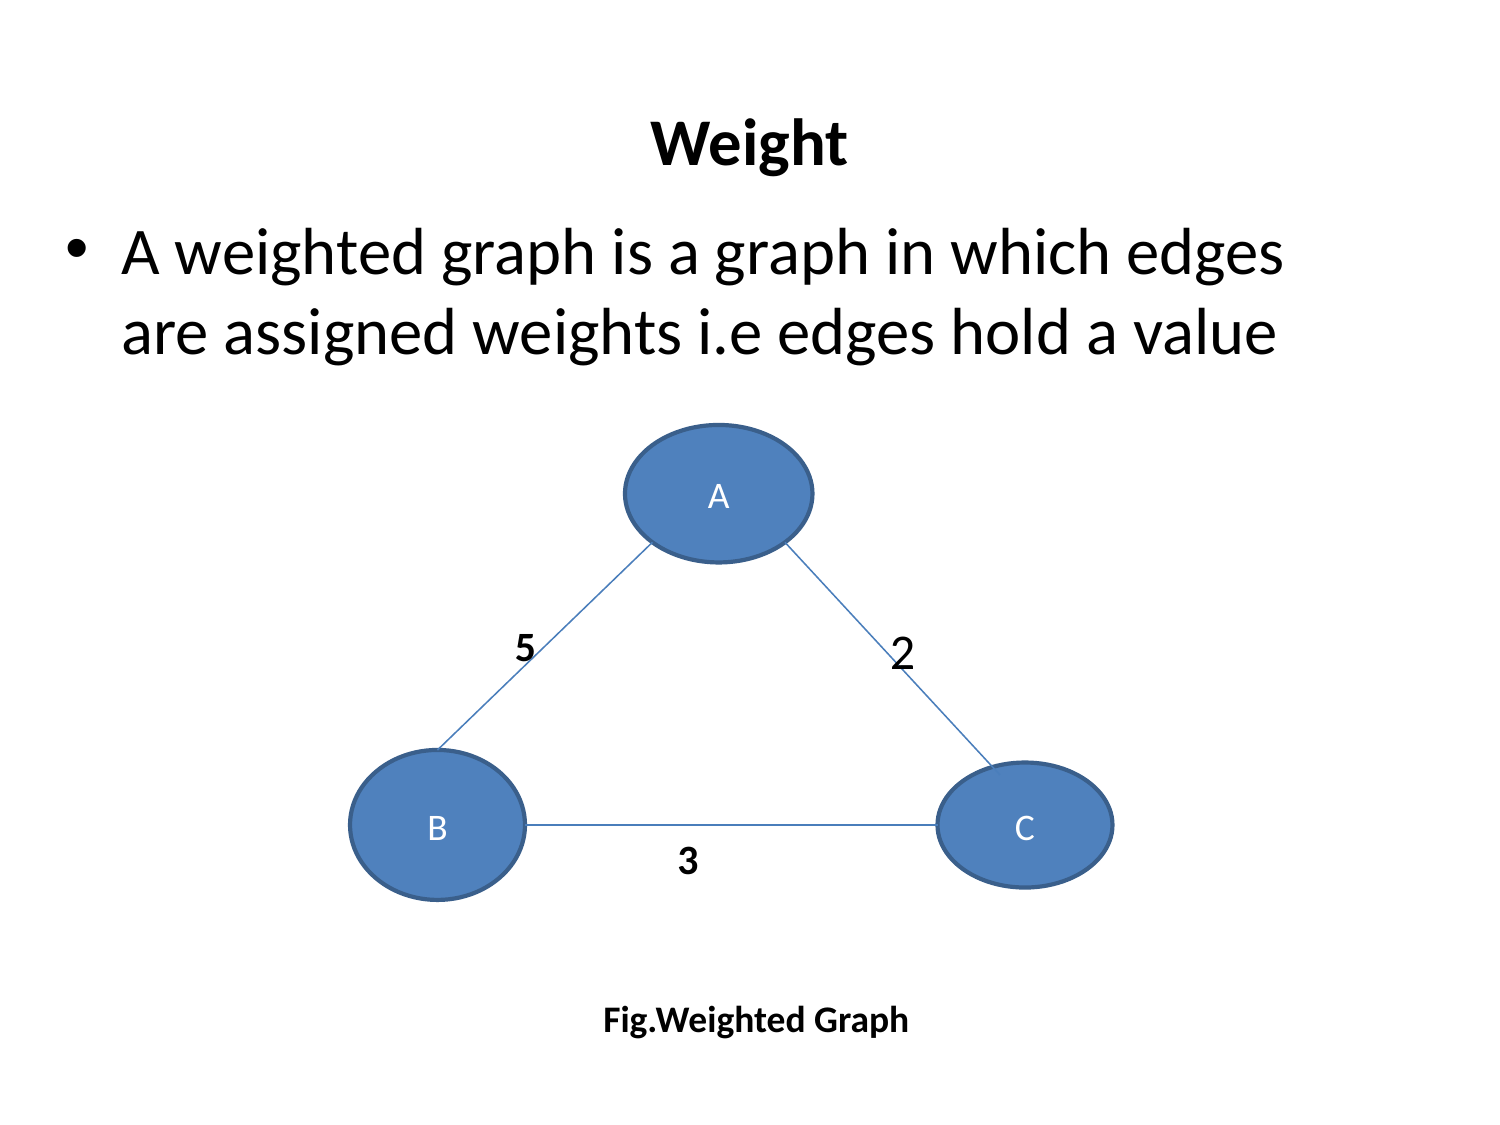

# Weight
A weighted graph is a graph in which edges are assigned weights i.e edges hold a value

A
5
2
B
C
3
Fig.Weighted Graph